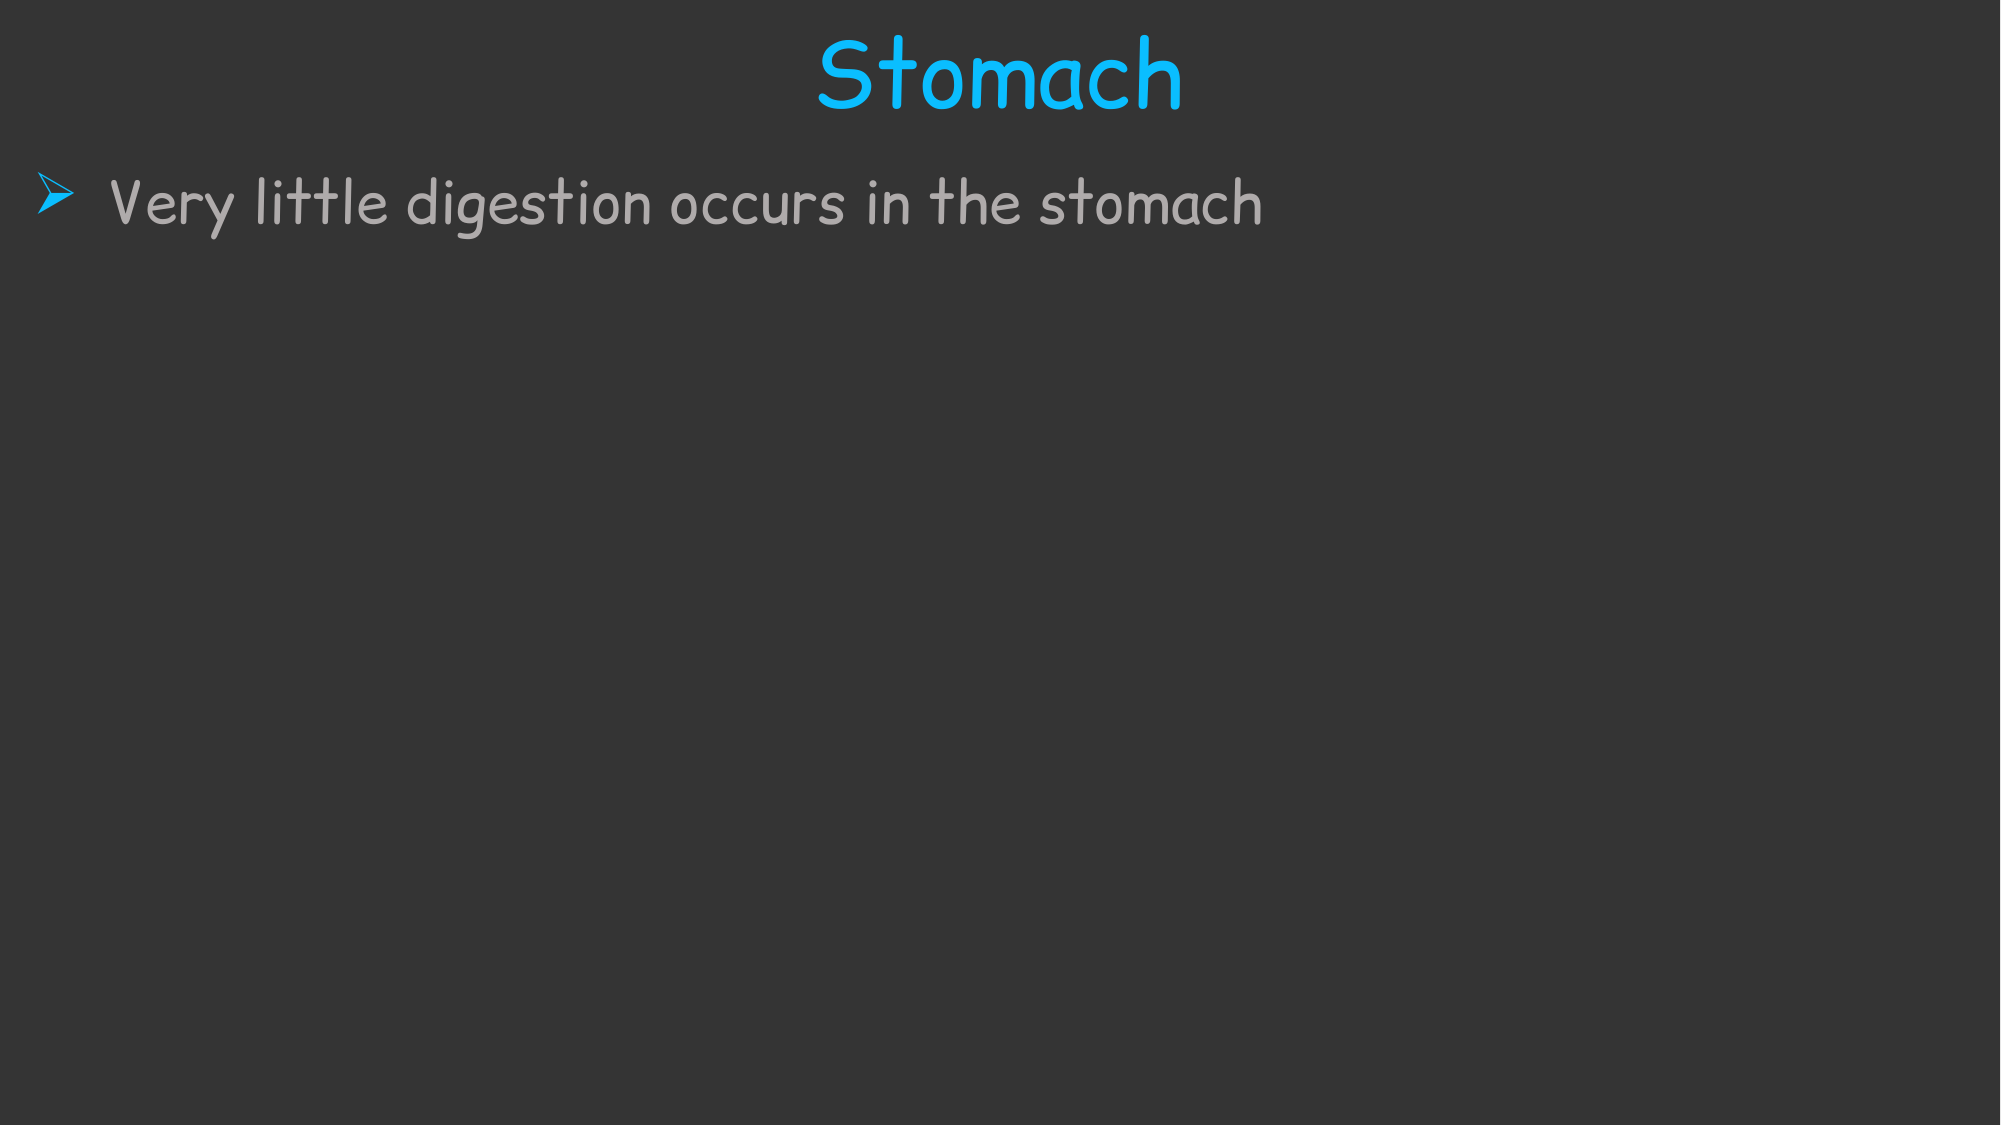

# Stomach
Very little digestion occurs in the stomach